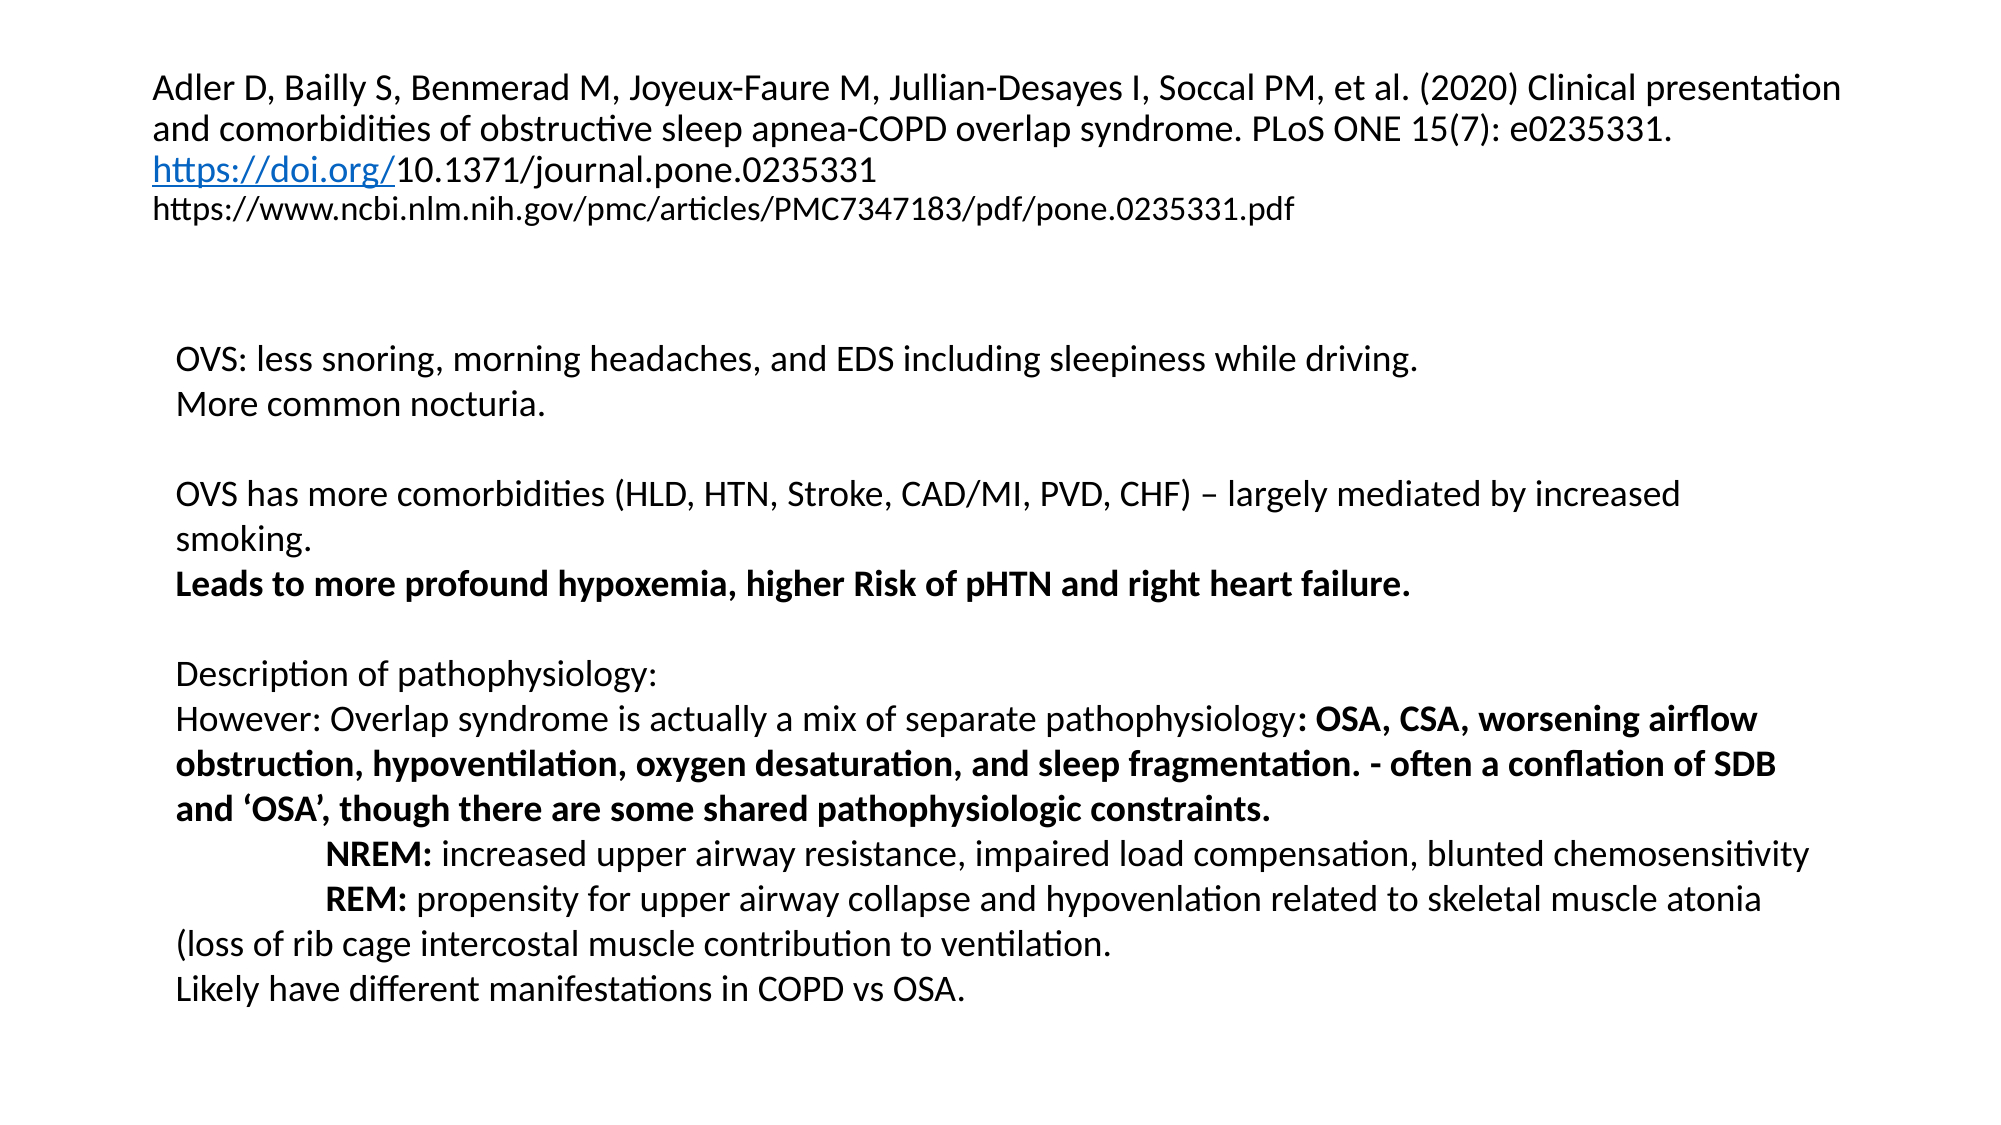

# Adler D, Bailly S, Benmerad M, Joyeux-Faure M, Jullian-Desayes I, Soccal PM, et al. (2020) Clinical presentation and comorbidities of obstructive sleep apnea-COPD overlap syndrome. PLoS ONE 15(7): e0235331. https://doi.org/10.1371/journal.pone.0235331 https://www.ncbi.nlm.nih.gov/pmc/articles/PMC7347183/pdf/pone.0235331.pdf

OVS: less snoring, morning headaches, and EDS including sleepiness while driving.
More common nocturia.

OVS has more comorbidities (HLD, HTN, Stroke, CAD/MI, PVD, CHF) – largely mediated by increased smoking.
Leads to more profound hypoxemia, higher Risk of pHTN and right heart failure.

Description of pathophysiology:
However: Overlap syndrome is actually a mix of separate pathophysiology: OSA, CSA, worsening airflow obstruction, hypoventilation, oxygen desaturation, and sleep fragmentation. - often a conflation of SDB and ‘OSA’, though there are some shared pathophysiologic constraints.
	NREM: increased upper airway resistance, impaired load compensation, blunted chemosensitivity
	REM: propensity for upper airway collapse and hypovenlation related to skeletal muscle atonia (loss of rib cage intercostal muscle contribution to ventilation.
Likely have different manifestations in COPD vs OSA.